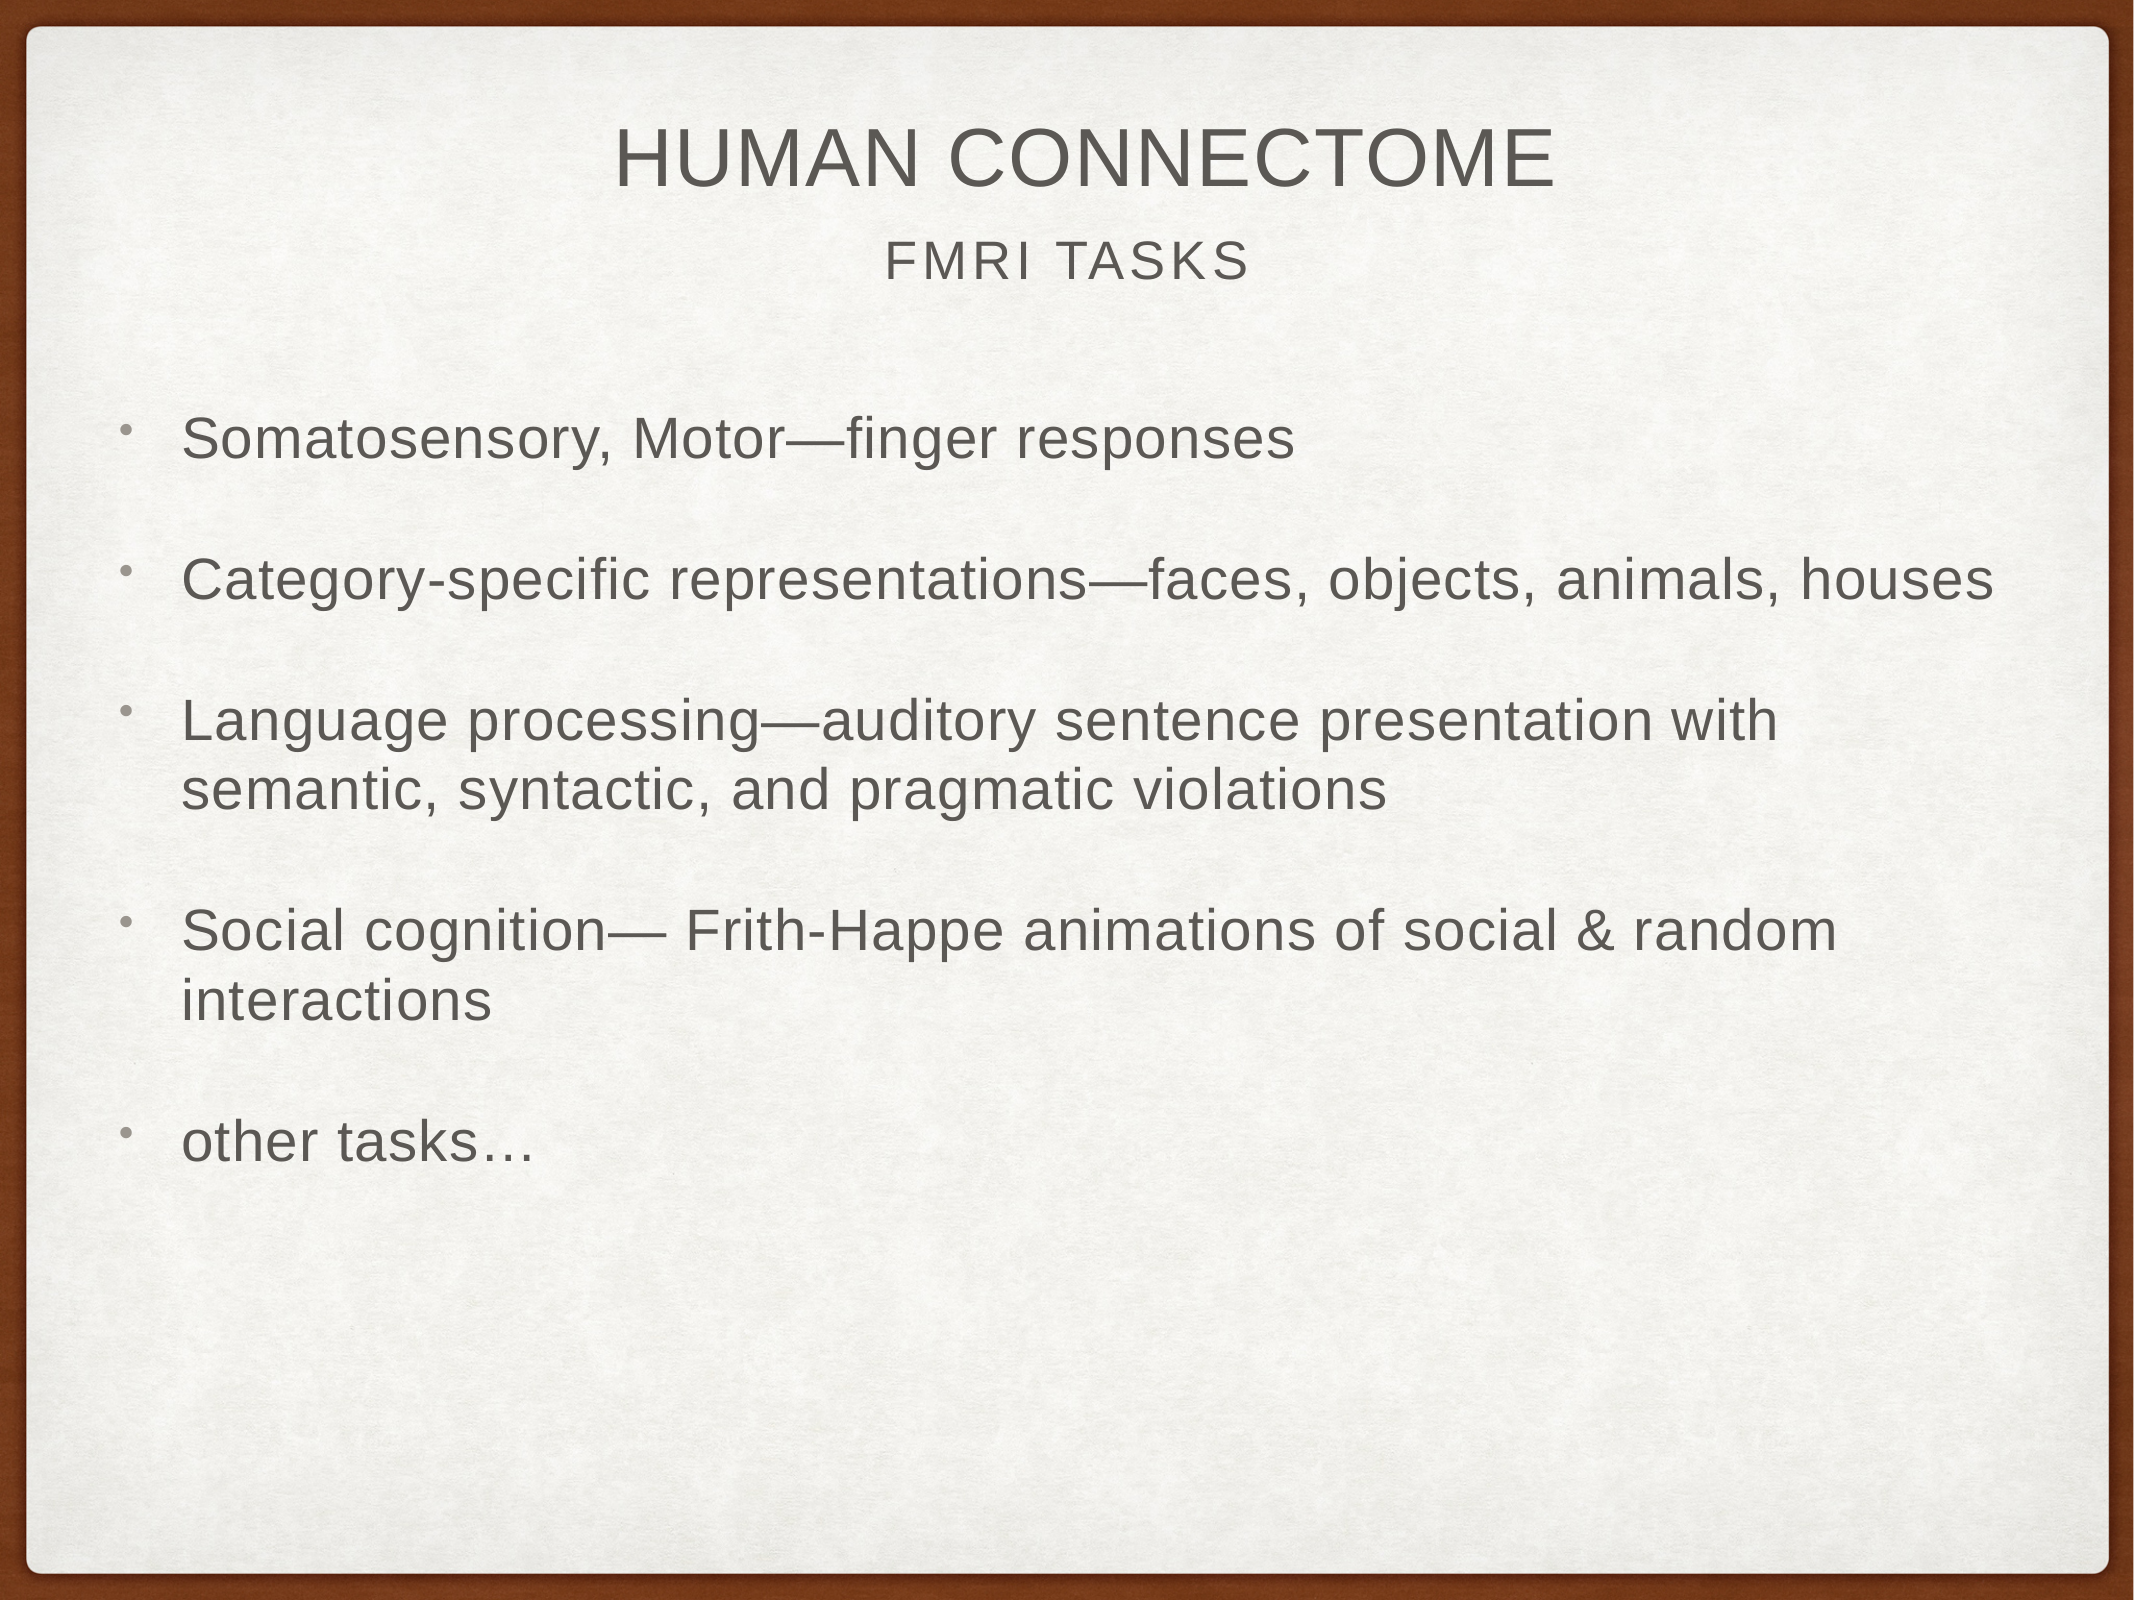

# human connectome
fmri tasks
Somatosensory, Motor—finger responses
Category-specific representations—faces, objects, animals, houses
Language processing—auditory sentence presentation with semantic, syntactic, and pragmatic violations
Social cognition— Frith-Happe animations of social & random interactions
other tasks…